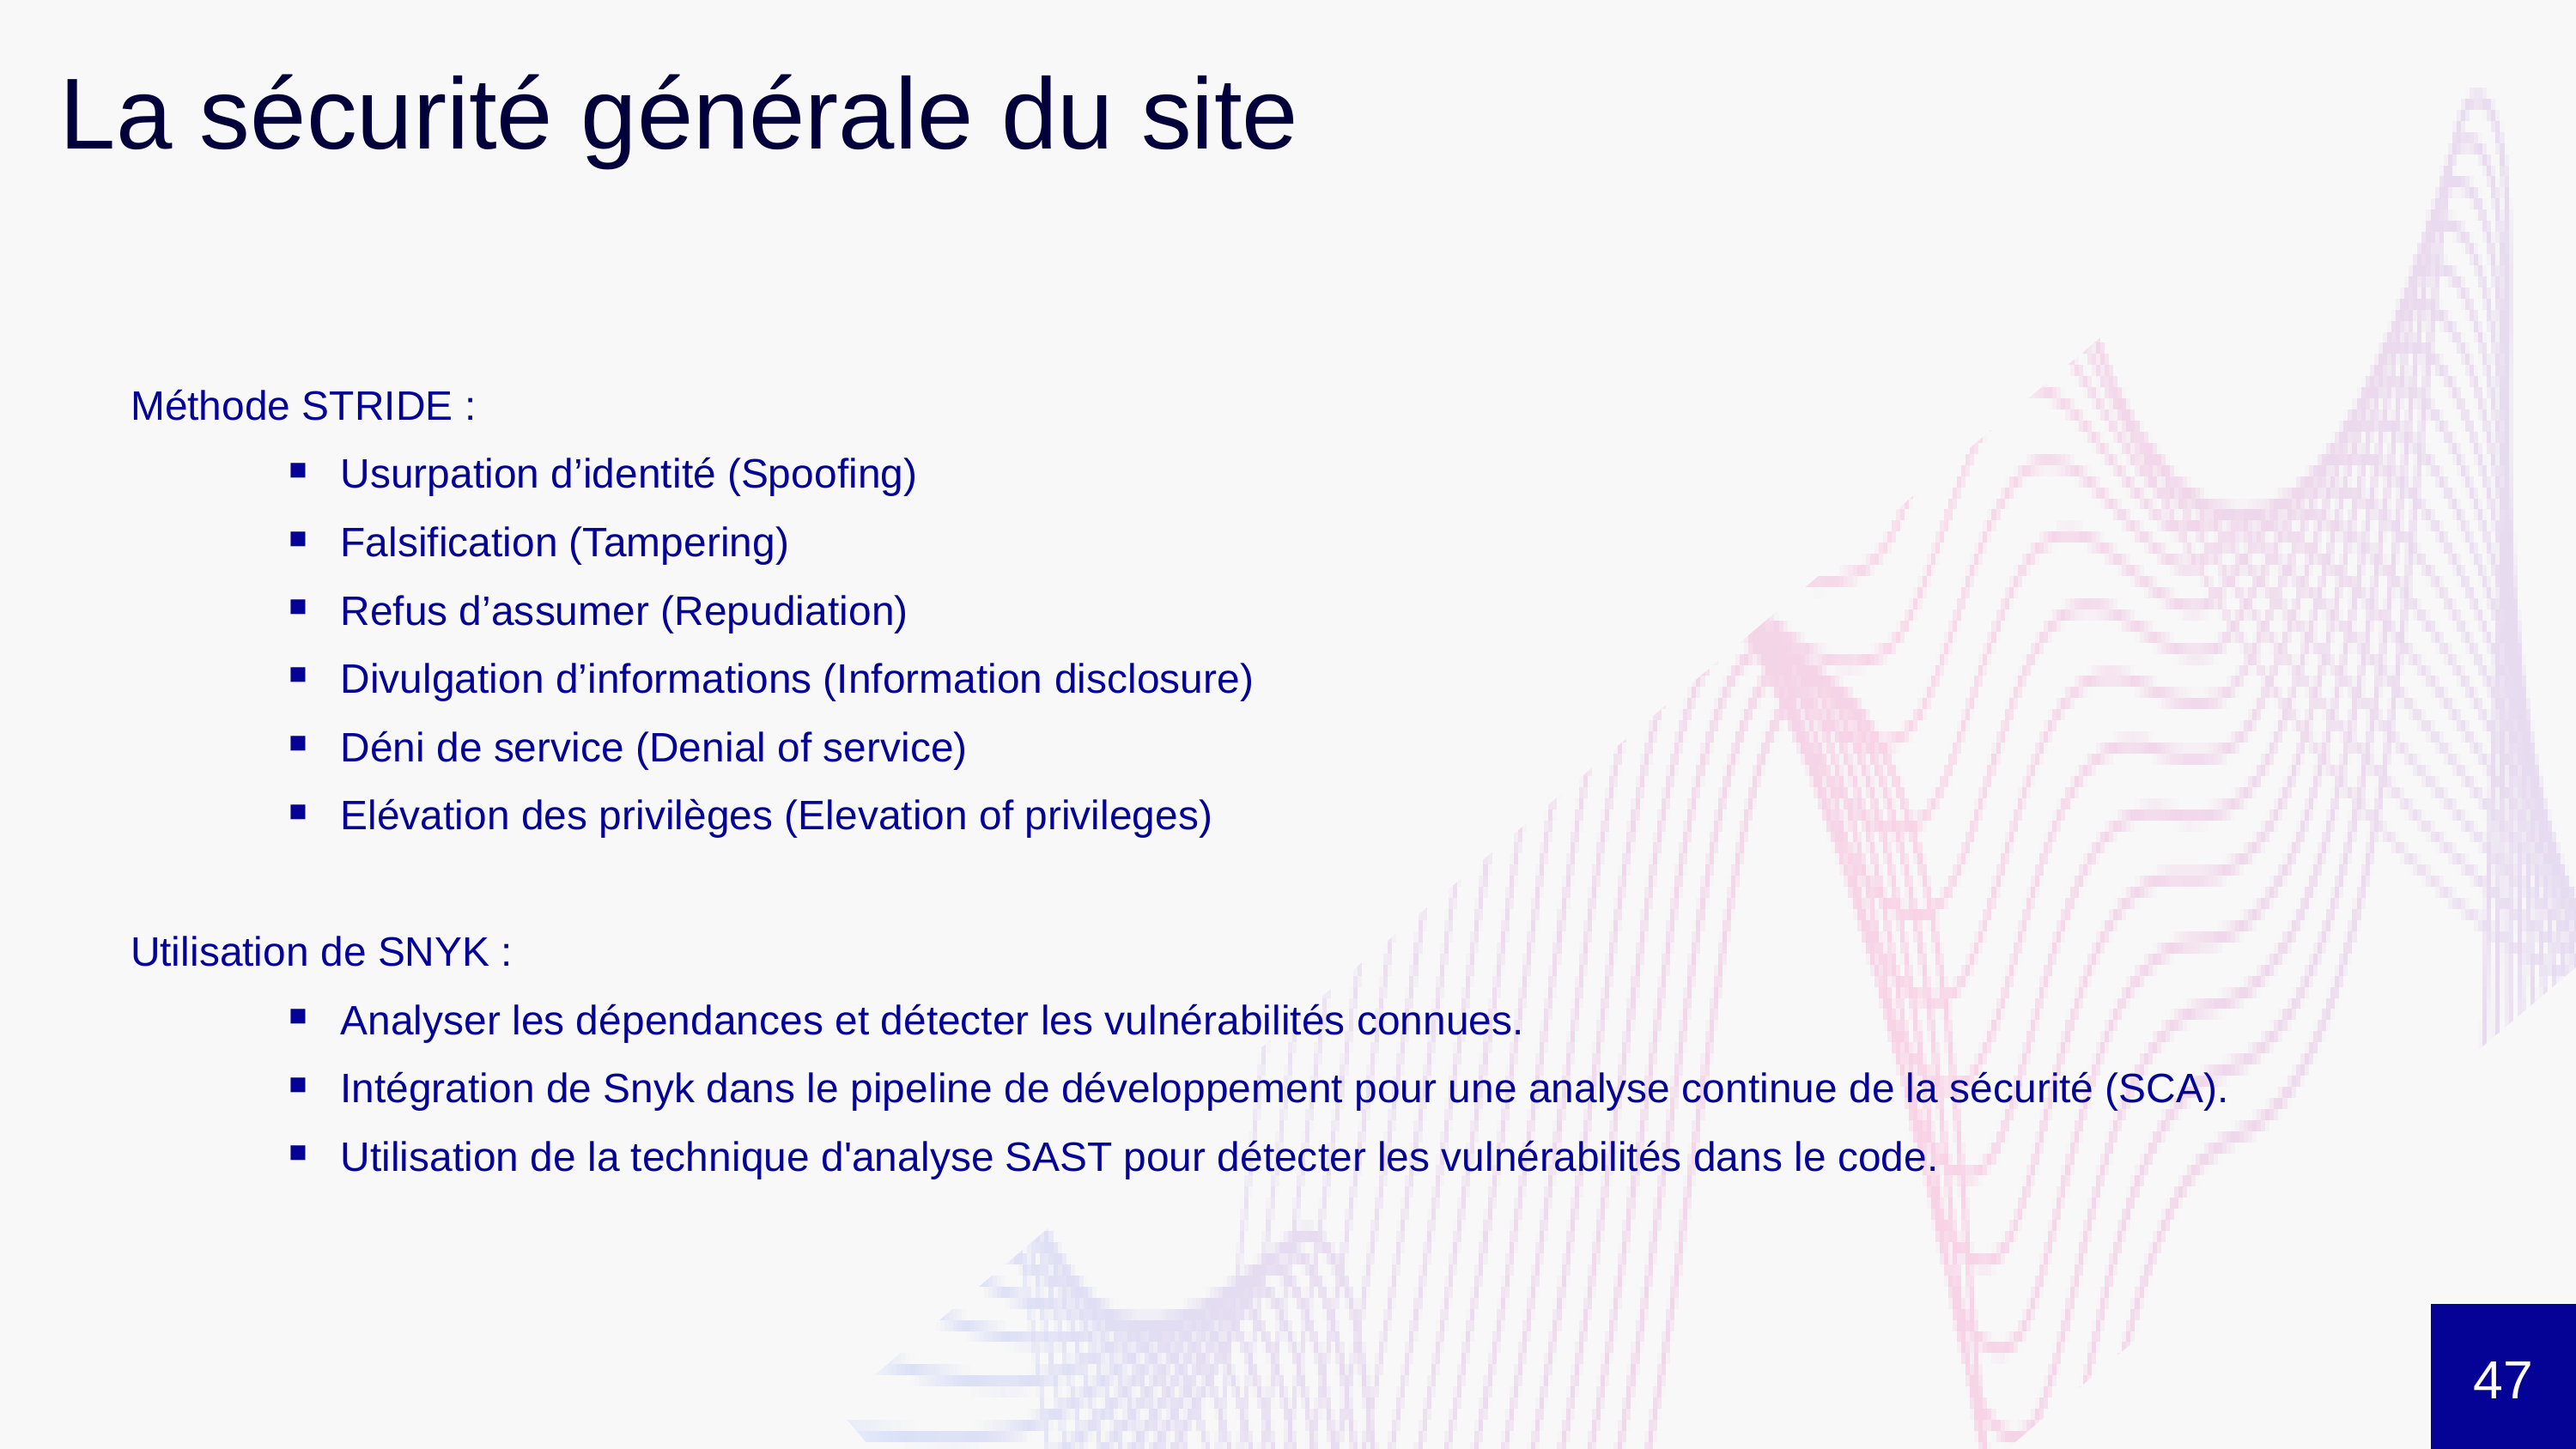

La sécurité générale du site
Méthode STRIDE :
Usurpation d’identité (Spoofing)
Falsification (Tampering)
Refus d’assumer (Repudiation)
Divulgation d’informations (Information disclosure)
Déni de service (Denial of service)
Elévation des privilèges (Elevation of privileges)

Utilisation de SNYK :
Analyser les dépendances et détecter les vulnérabilités connues.
Intégration de Snyk dans le pipeline de développement pour une analyse continue de la sécurité (SCA).
Utilisation de la technique d'analyse SAST pour détecter les vulnérabilités dans le code.

47